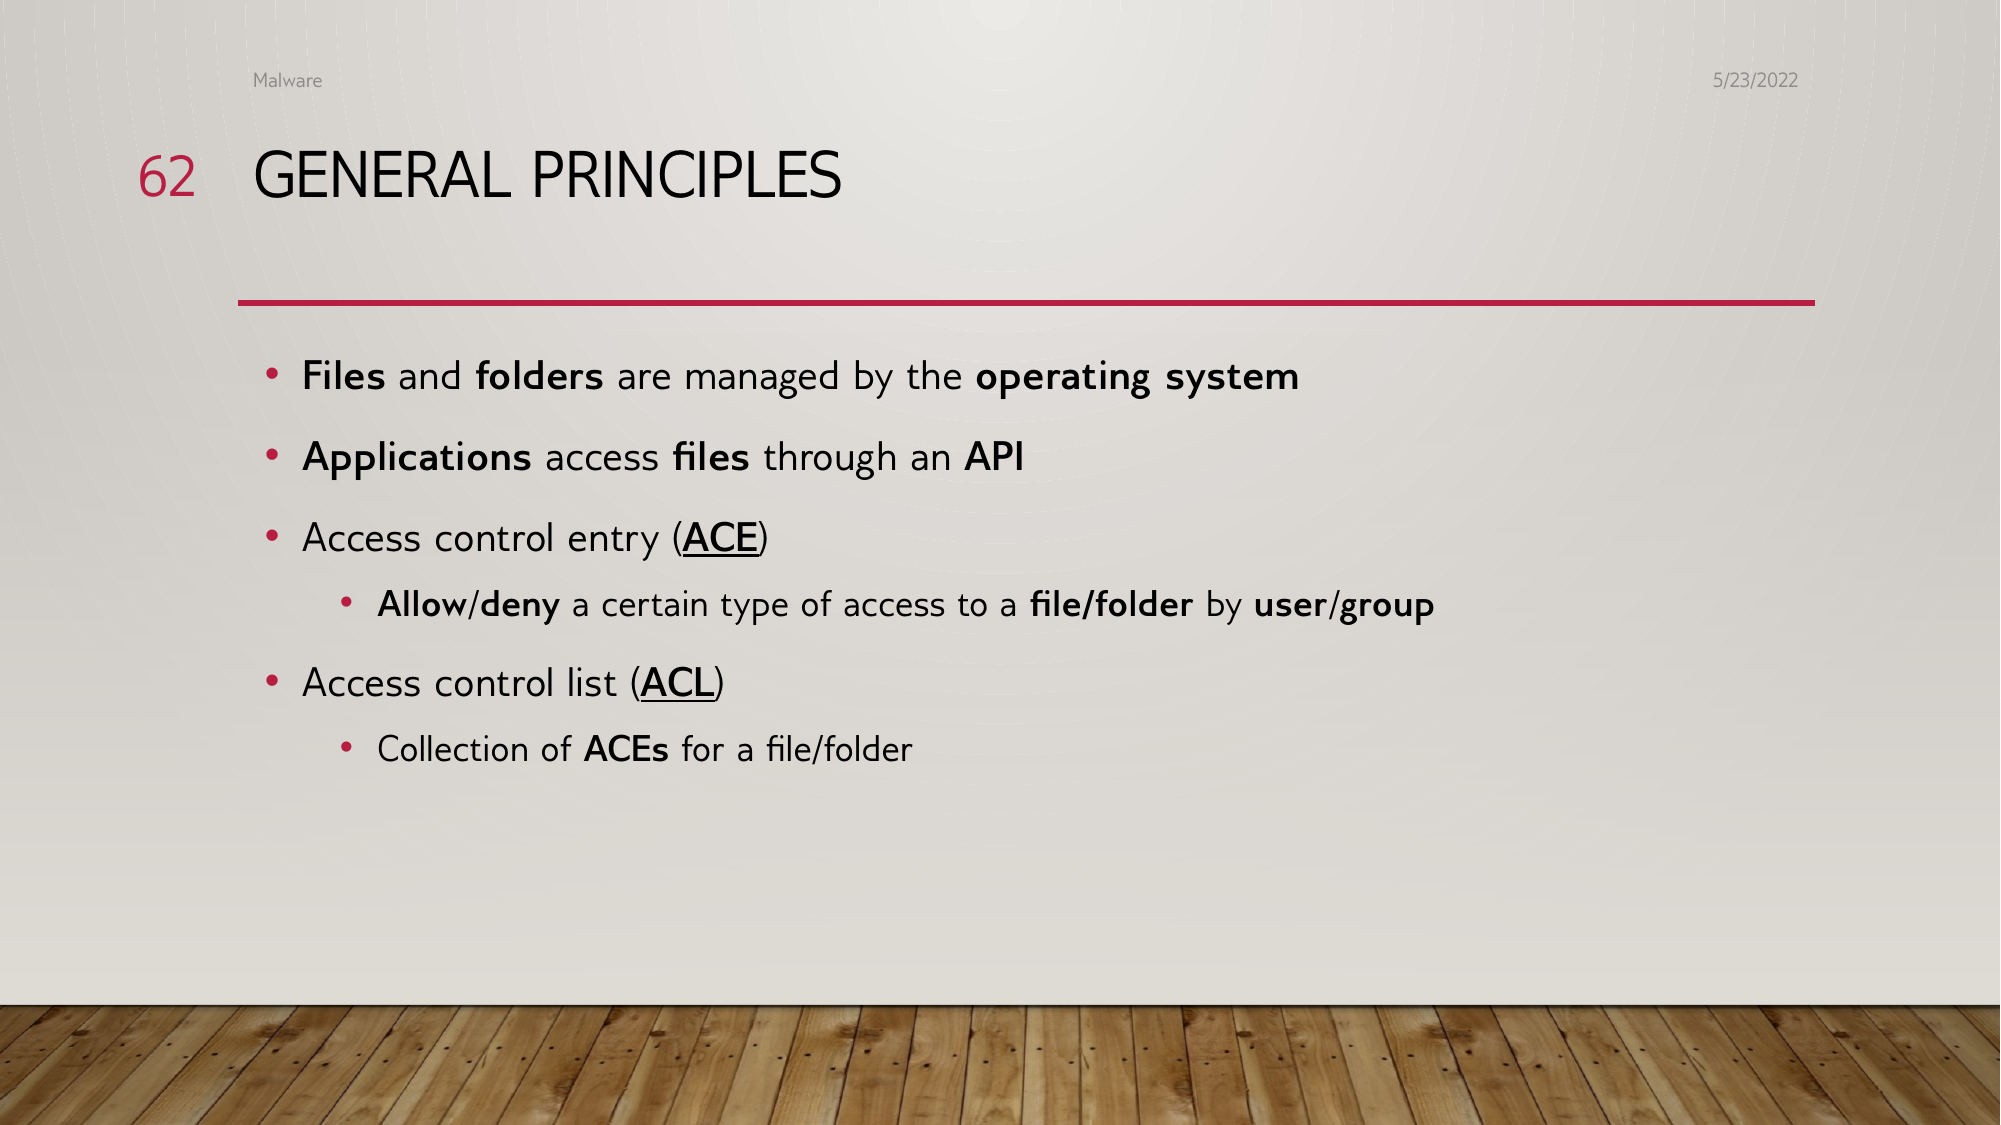

Malware
5/23/2022
62
# General Principles
Files and folders are managed by the operating system
Applications access files through an API
Access control entry (ACE)
Allow/deny a certain type of access to a file/folder by user/group
Access control list (ACL)
Collection of ACEs for a file/folder